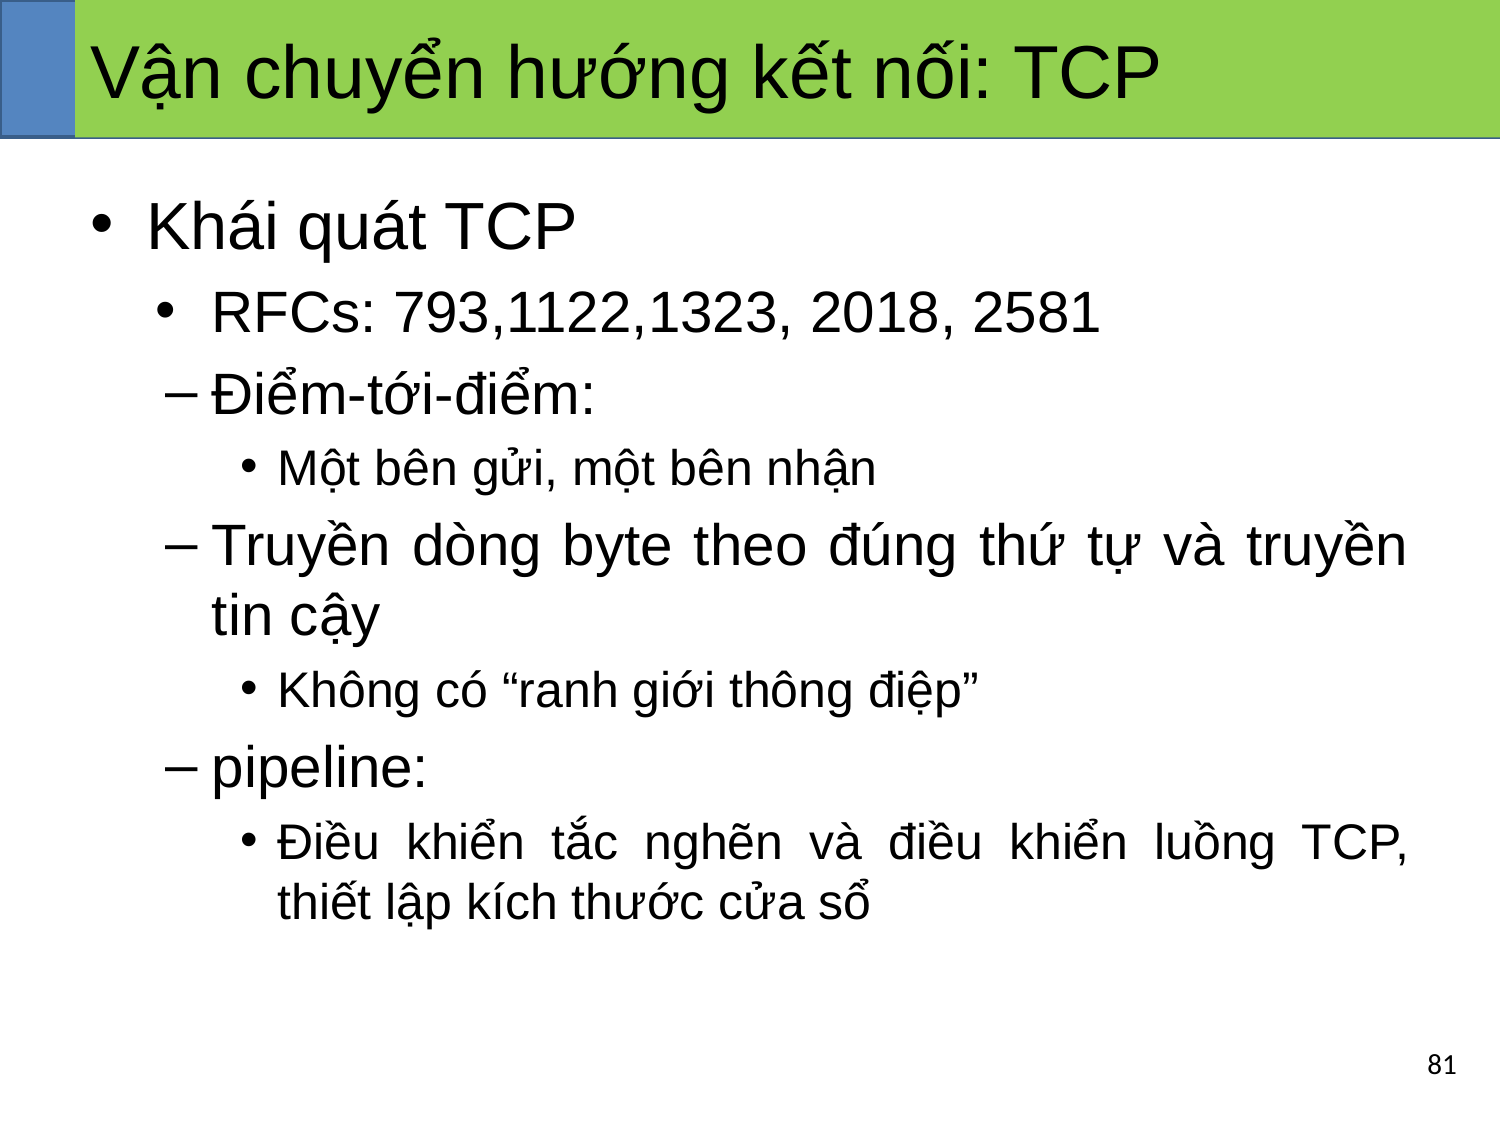

# Vận chuyển hướng kết nối: TCP
Khái quát TCP
RFCs: 793,1122,1323, 2018, 2581
Điểm-tới-điểm:
Một bên gửi, một bên nhận
Truyền dòng byte theo đúng thứ tự và truyền tin cậy
Không có “ranh giới thông điệp”
pipeline:
Điều khiển tắc nghẽn và điều khiển luồng TCP, thiết lập kích thước cửa sổ
81